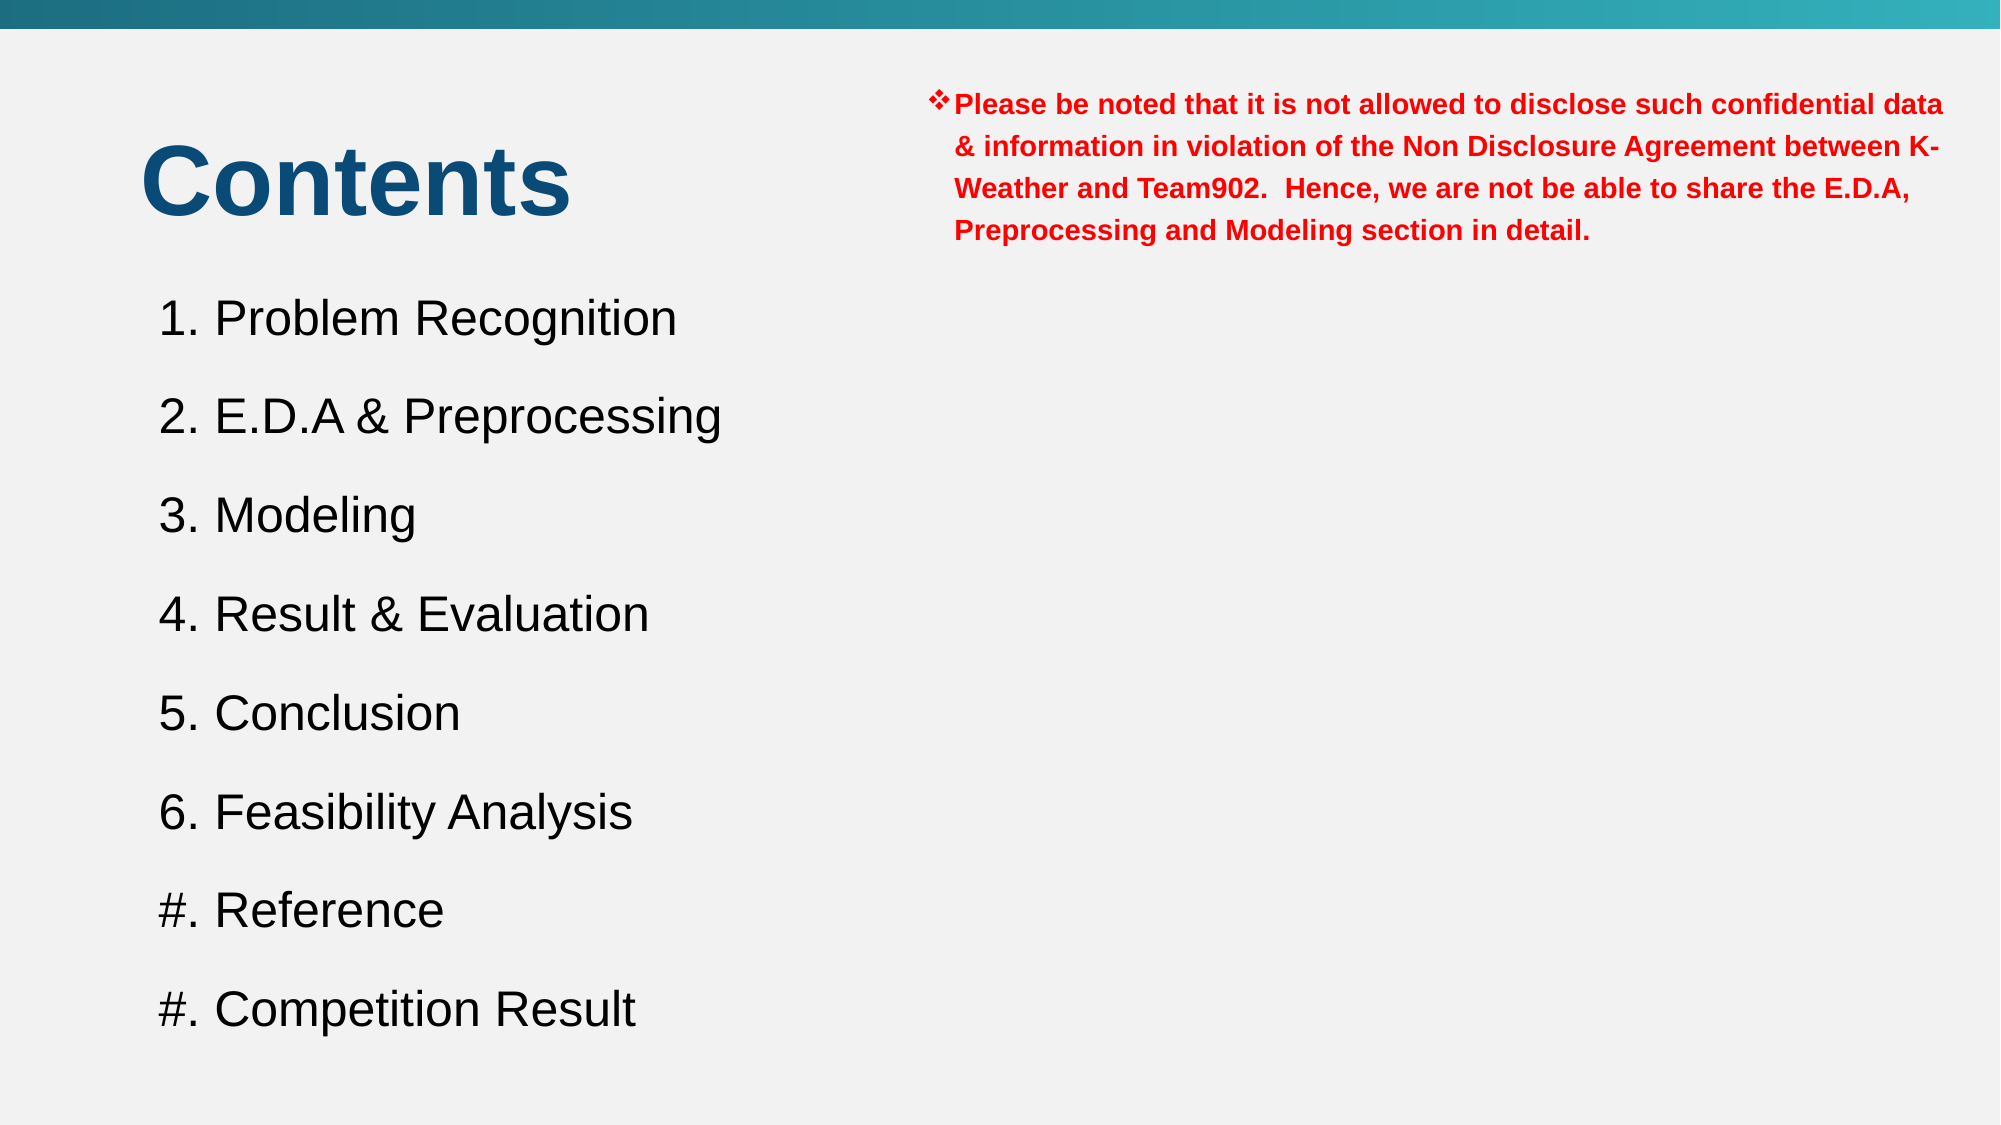

Please be noted that it is not allowed to disclose such confidential data & information in violation of the Non Disclosure Agreement between K-Weather and Team902.  Hence, we are not be able to share the E.D.A, Preprocessing and Modeling section in detail.
Contents
1. Problem Recognition
2. E.D.A & Preprocessing
3. Modeling
4. Result & Evaluation
5. Conclusion
6. Feasibility Analysis
#. Reference
#. Competition Result
2